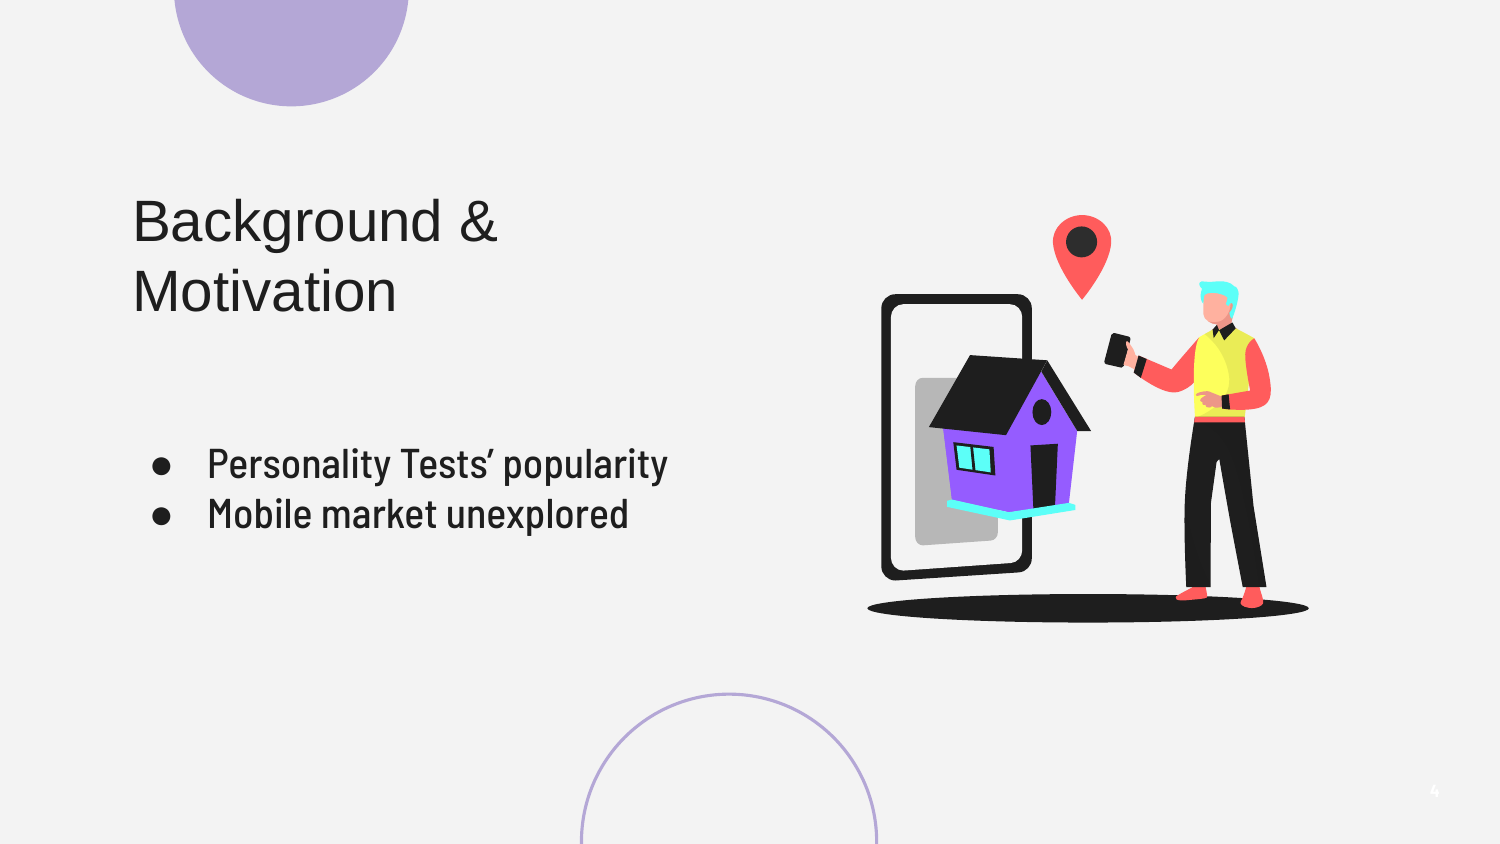

# Background & Motivation

Personality Tests’ popularity
Mobile market unexplored

4